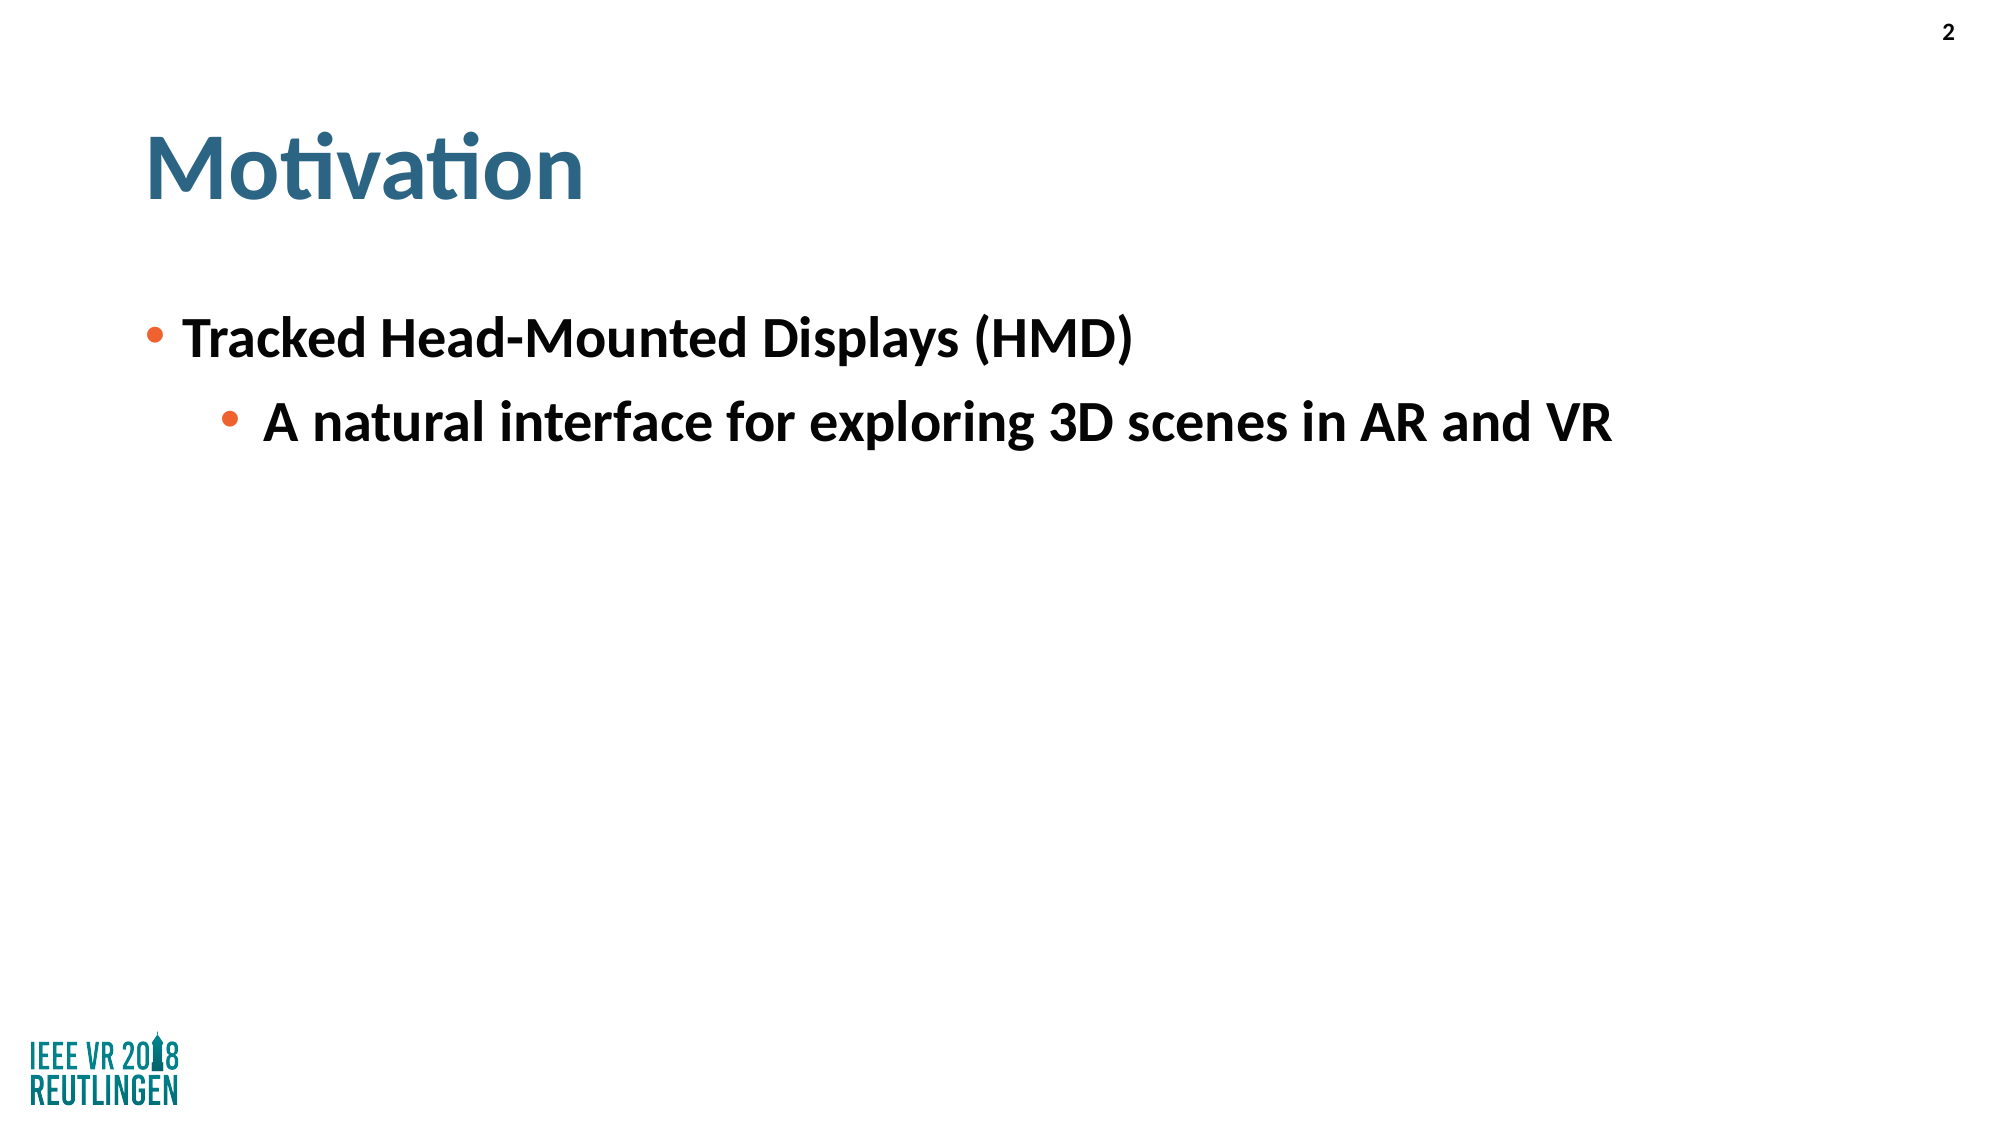

2
# Motivation
Tracked Head-Mounted Displays (HMD)
A natural interface for exploring 3D scenes in AR and VR